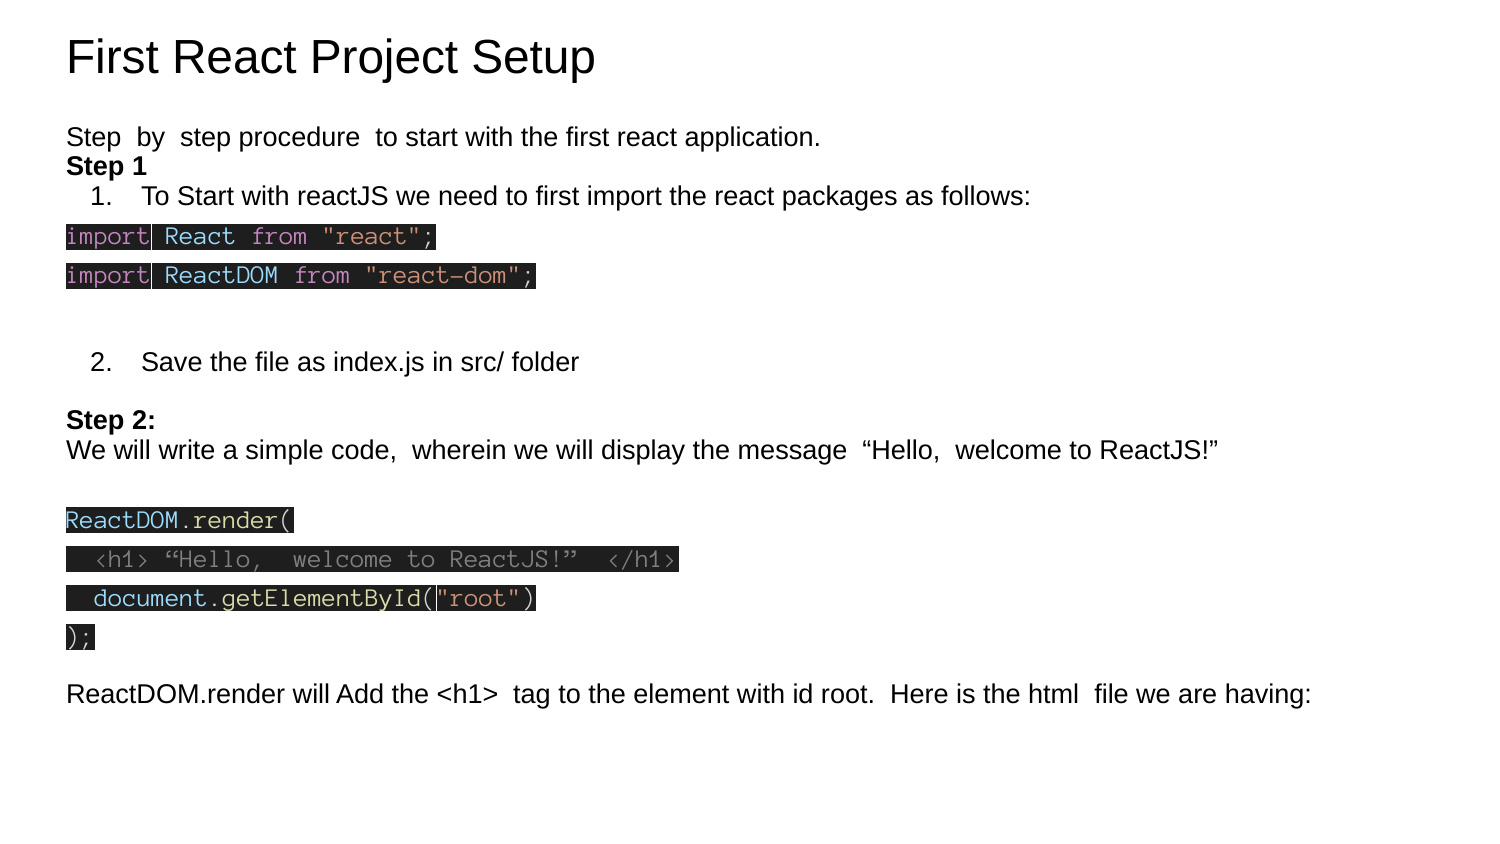

# First React Project Setup
Step  by  step procedure  to start with the first react application.
Step 1
To Start with reactJS we need to first import the react packages as follows:
import React from "react";
import ReactDOM from "react-dom";

Save the file as index.js in src/ folder

Step 2:
We will write a simple code,  wherein we will display the message  “Hello,  welcome to ReactJS!”

ReactDOM.render(
  <h1> “Hello,  welcome to ReactJS!”  </h1>
  document.getElementById("root")
);

ReactDOM.render will Add the <h1>  tag to the element with id root.  Here is the html  file we are having: